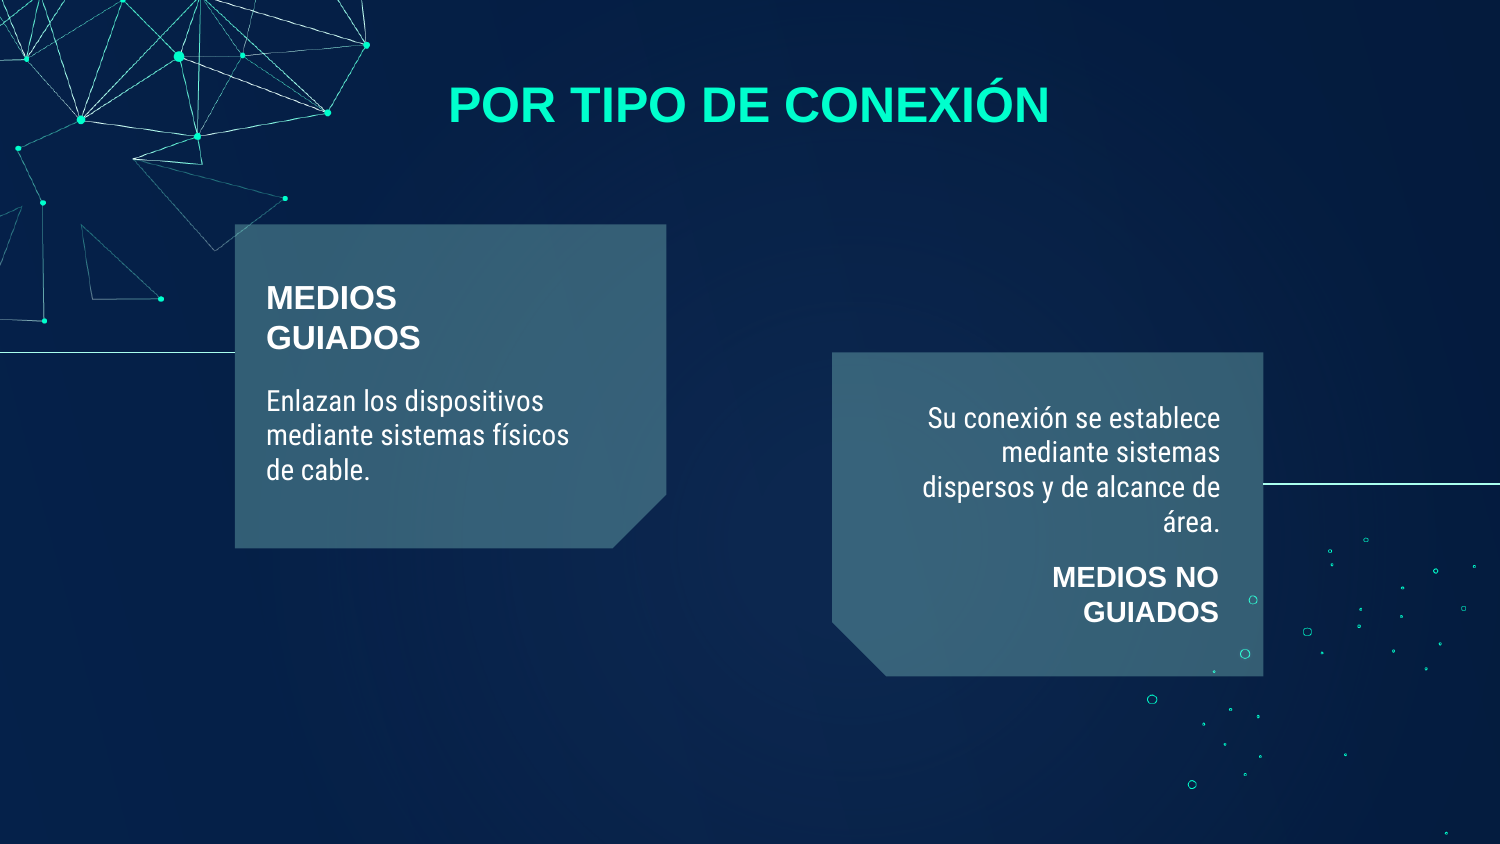

# POR TIPO DE CONEXIÓN

MEDIOS GUIADOS

Enlazan los dispositivos mediante sistemas físicos de cable.

Su conexión se establece mediante sistemas dispersos y de alcance de área.
MEDIOS NO GUIADOS